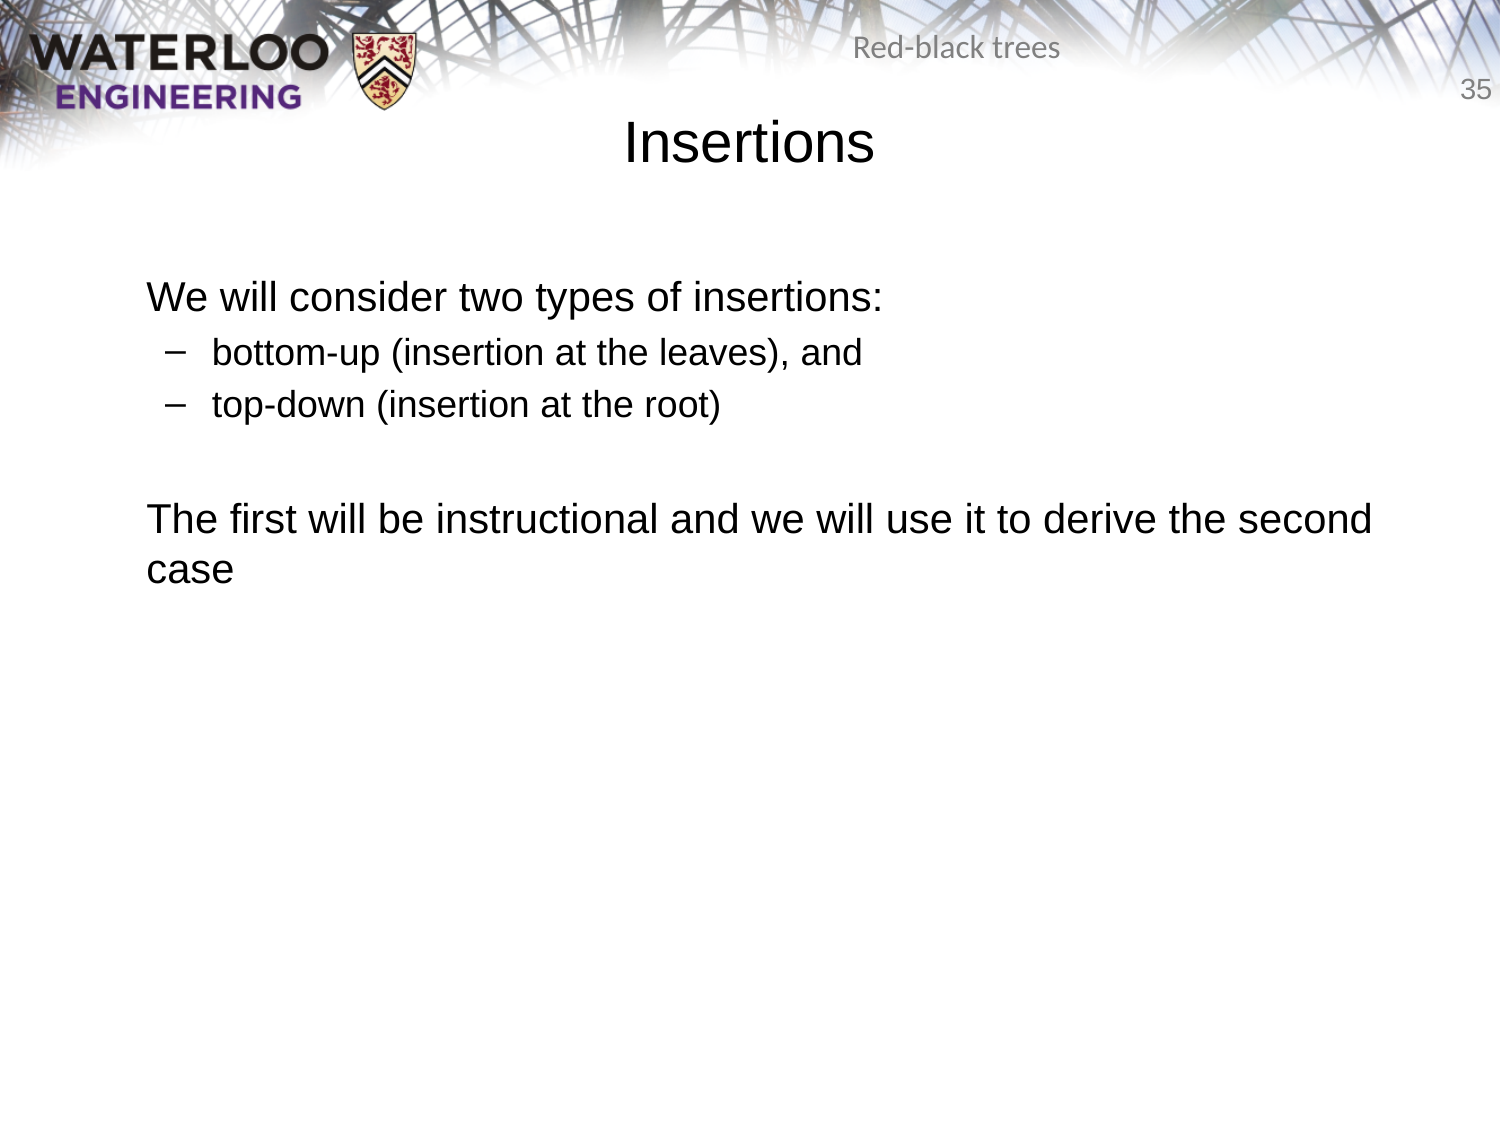

# Insertions
	We will consider two types of insertions:
bottom-up (insertion at the leaves), and
top-down (insertion at the root)

	The first will be instructional and we will use it to derive the second case